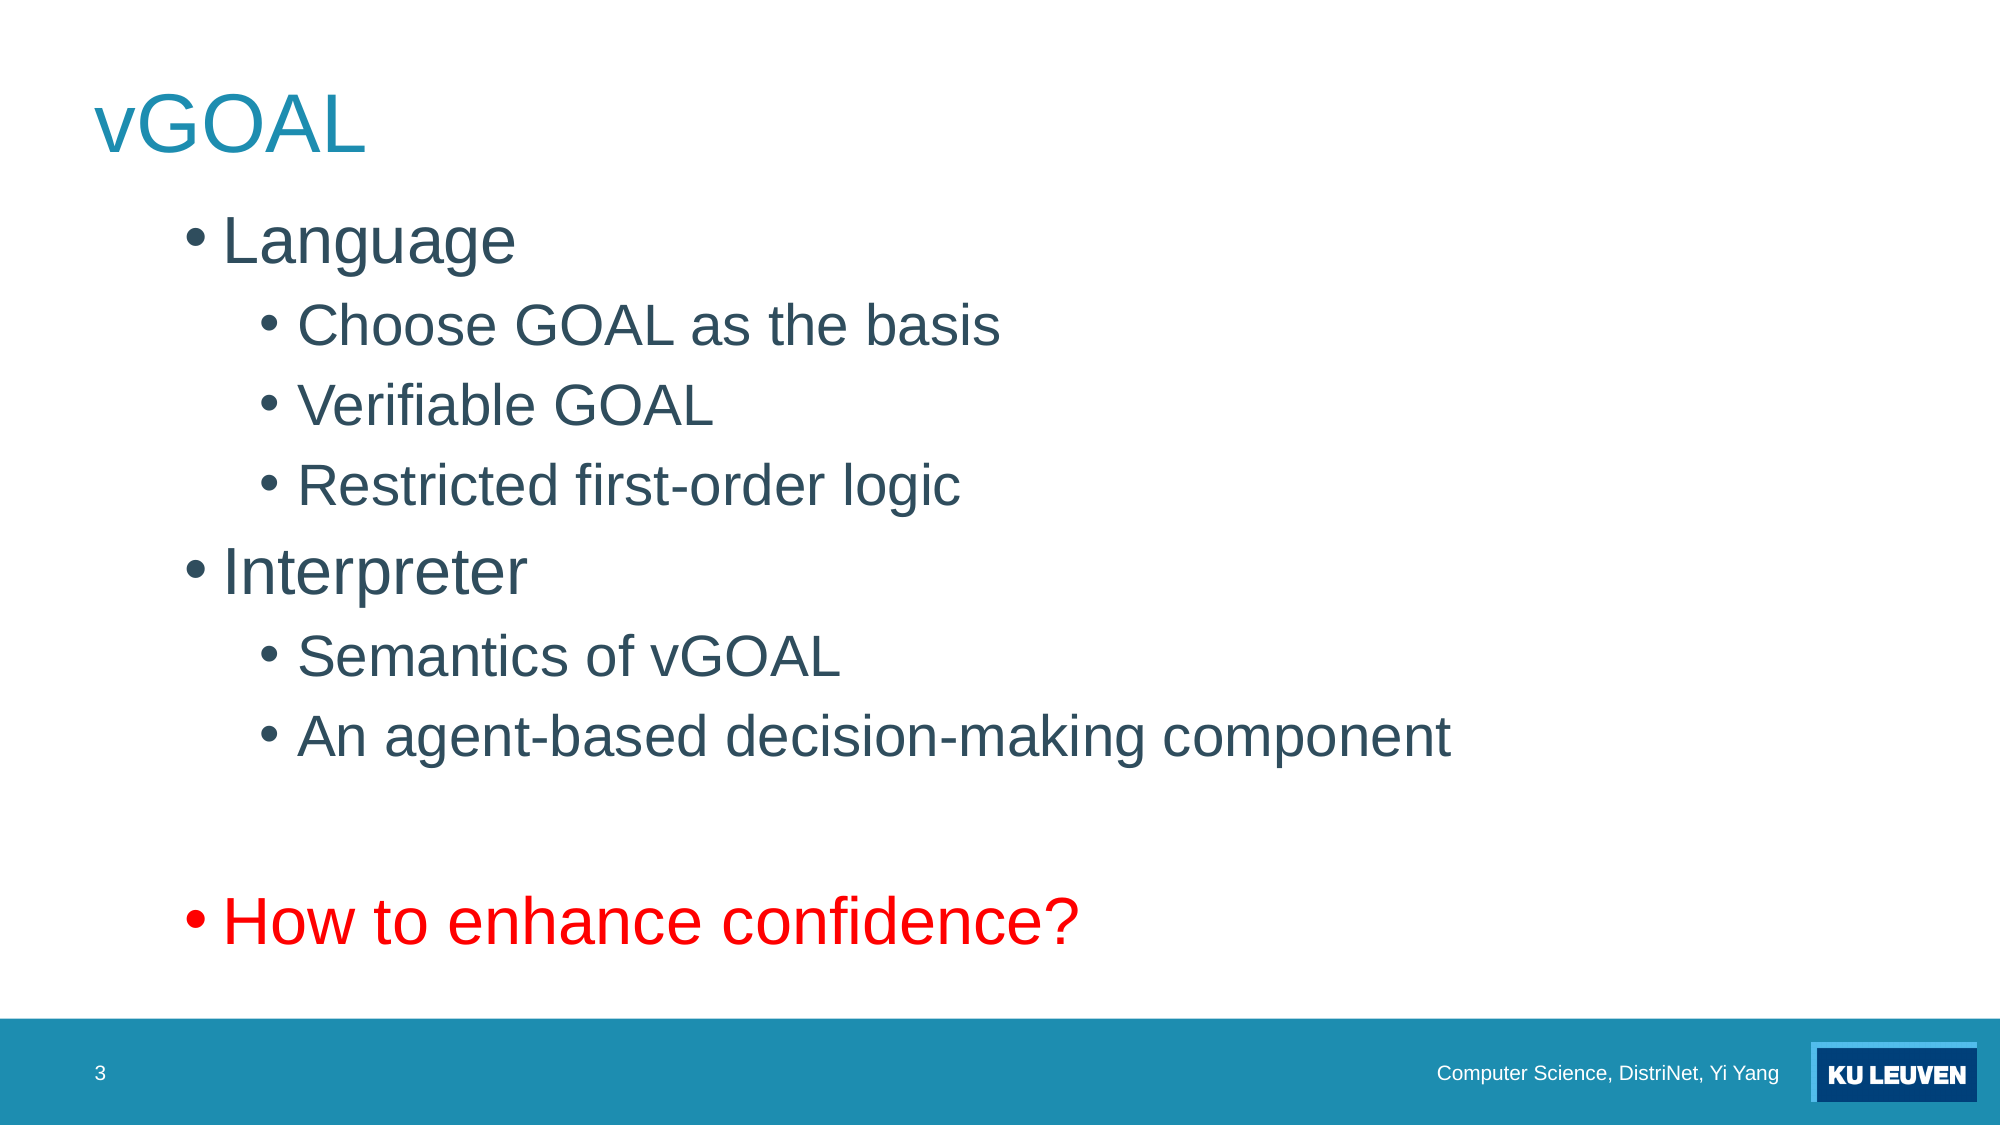

# vGOAL
Language
Choose GOAL as the basis
Verifiable GOAL
Restricted first-order logic
Interpreter
Semantics of vGOAL
An agent-based decision-making component

How to enhance confidence?

3
Computer Science, DistriNet, Yi Yang